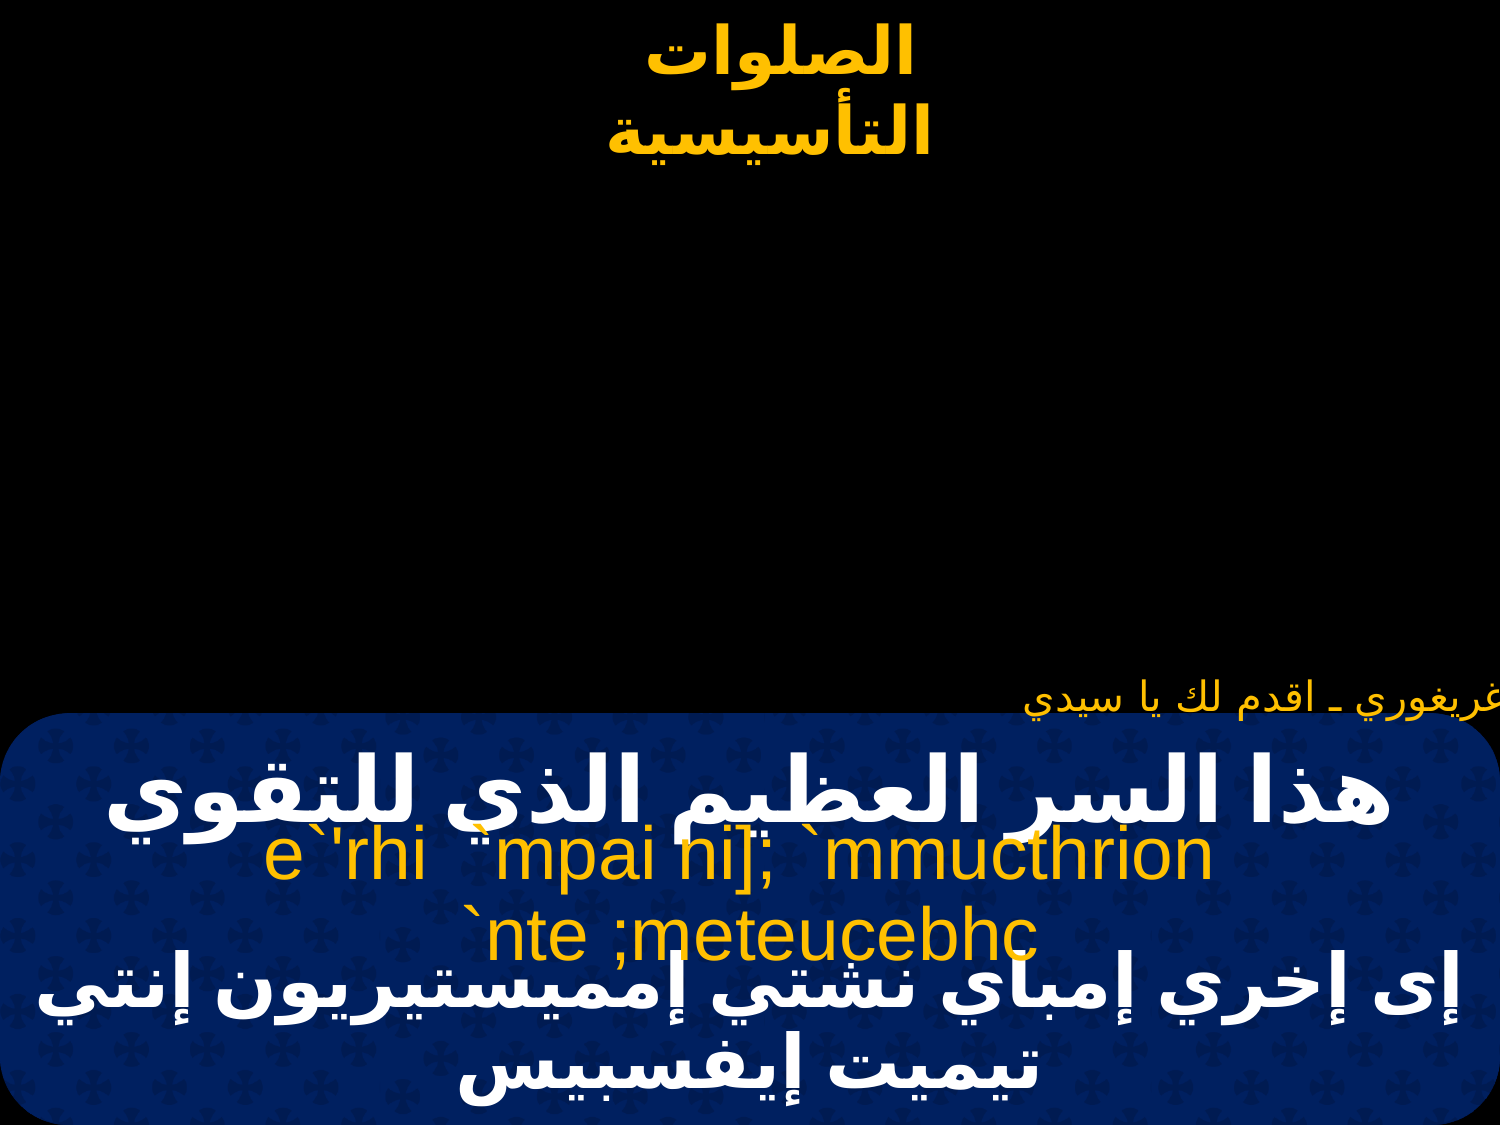

غريغوري ـ اقدم لك يا سيدي
# هذا السر العظيم الذي للتقوي
e`'rhi  `mpai ni]; `mmucthrion  `nte ;meteucebhc
إى إخري إمباي نشتي إمميستيريون إنتي تيميت إيفسبيس